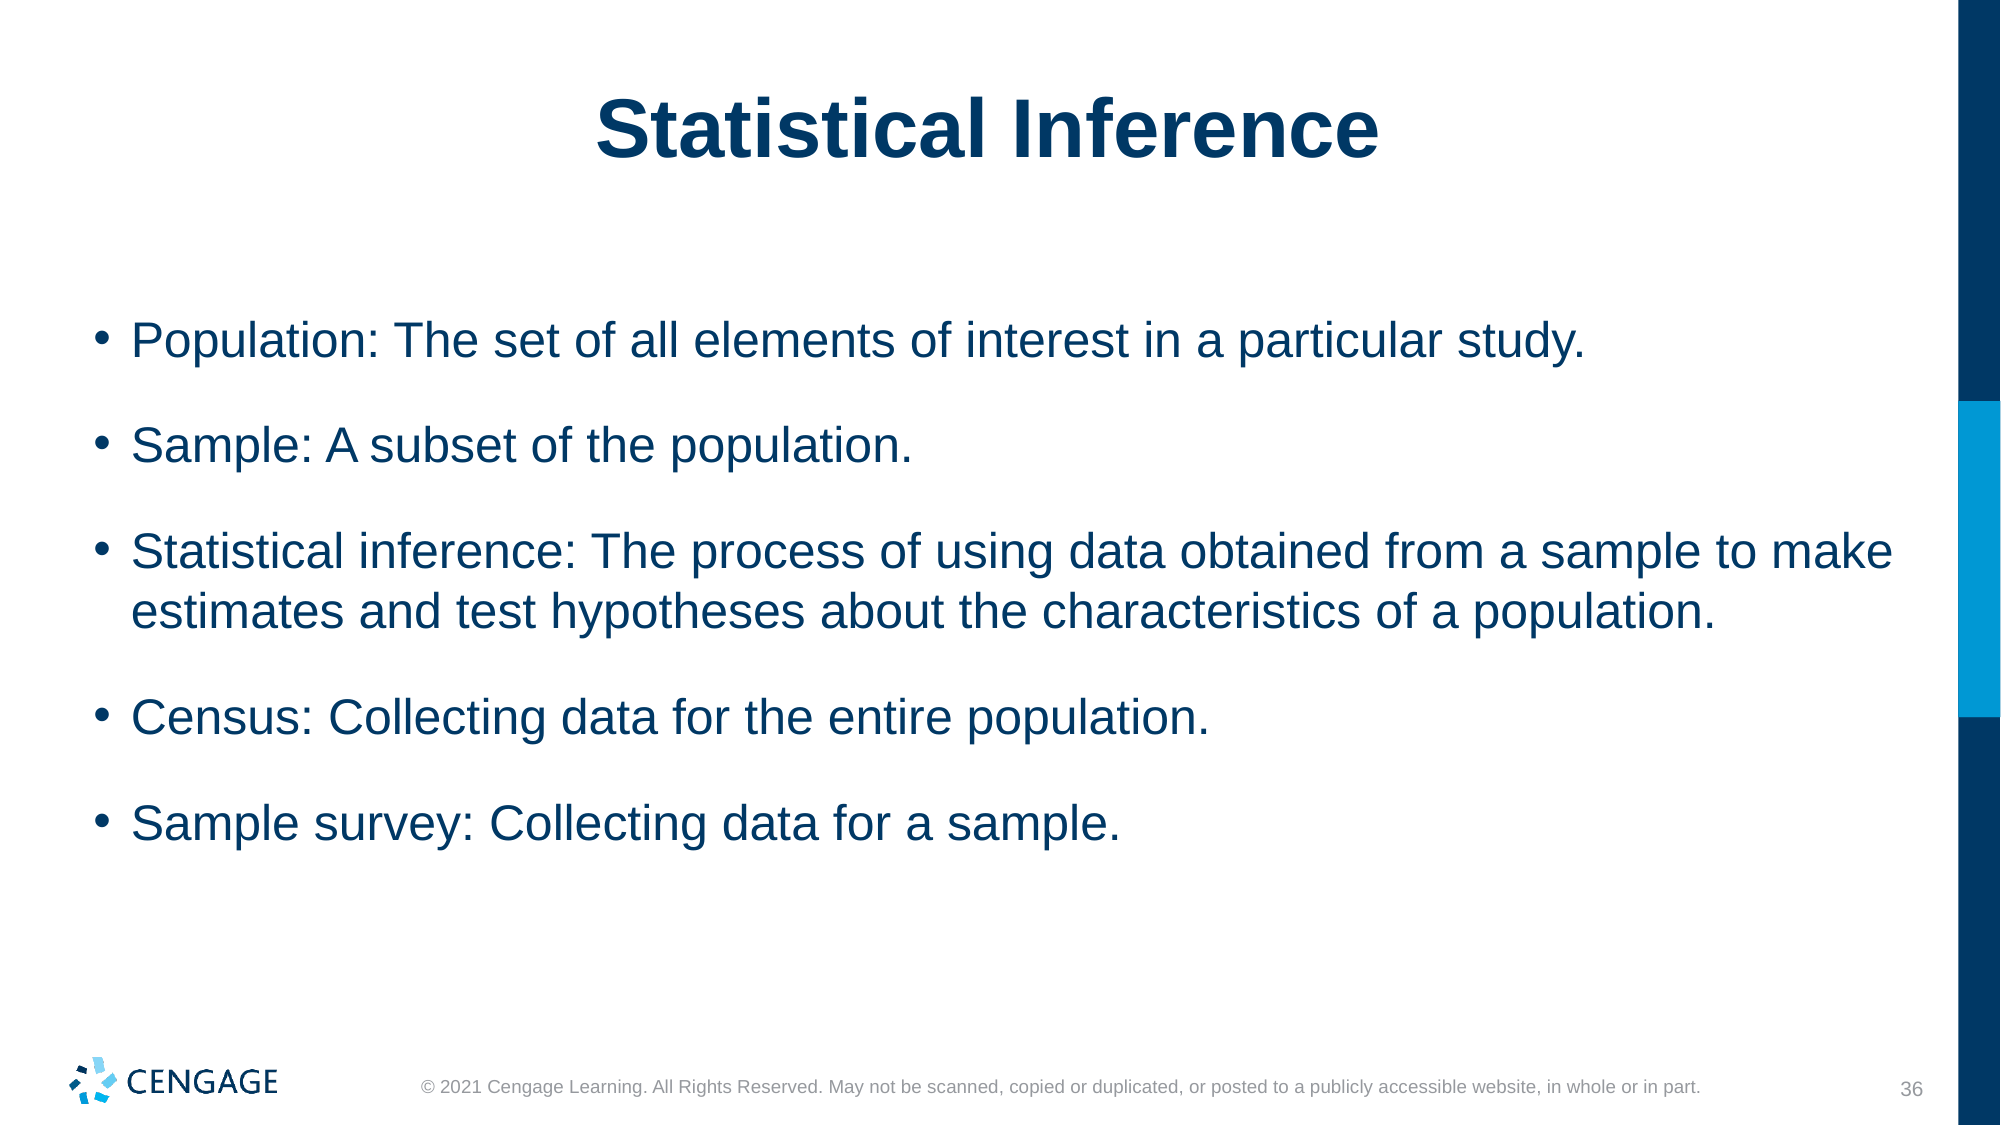

# Statistical Inference
Population: The set of all elements of interest in a particular study.
Sample: A subset of the population.
Statistical inference: The process of using data obtained from a sample to make estimates and test hypotheses about the characteristics of a population.
Census: Collecting data for the entire population.
Sample survey: Collecting data for a sample.